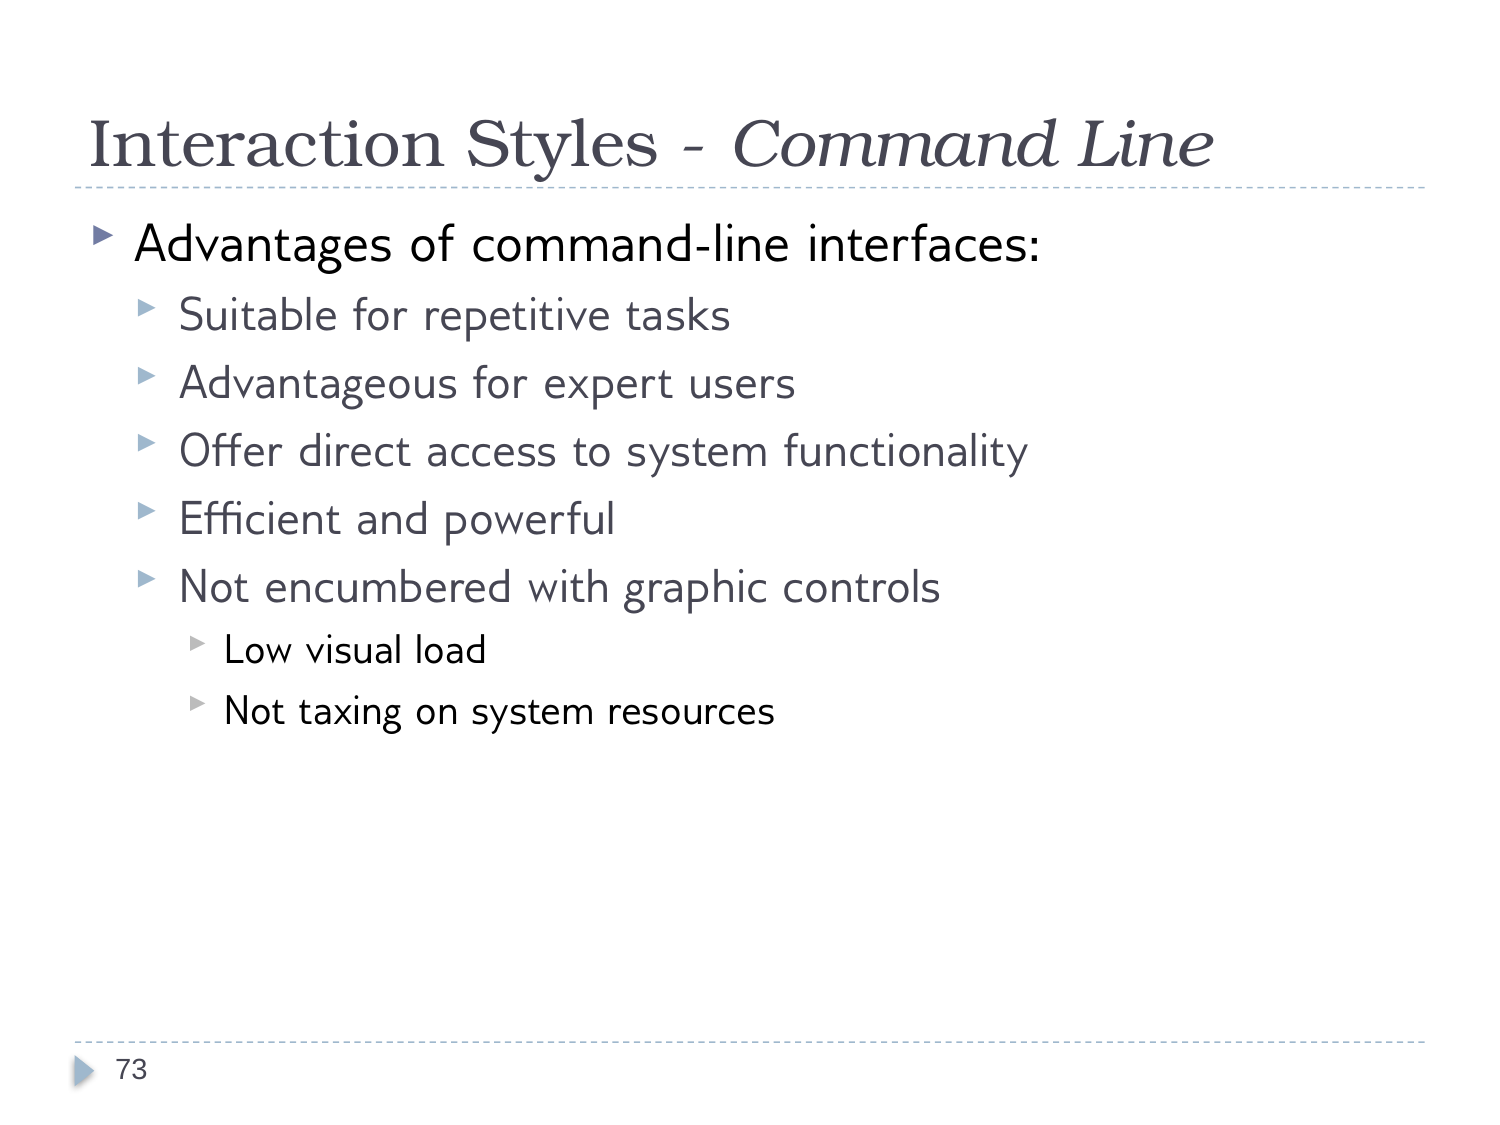

# Interaction Styles - Command Line
Advantages of command-line interfaces:
Suitable for repetitive tasks
Advantageous for expert users
Offer direct access to system functionality
Efficient and powerful
Not encumbered with graphic controls
Low visual load
Not taxing on system resources
73